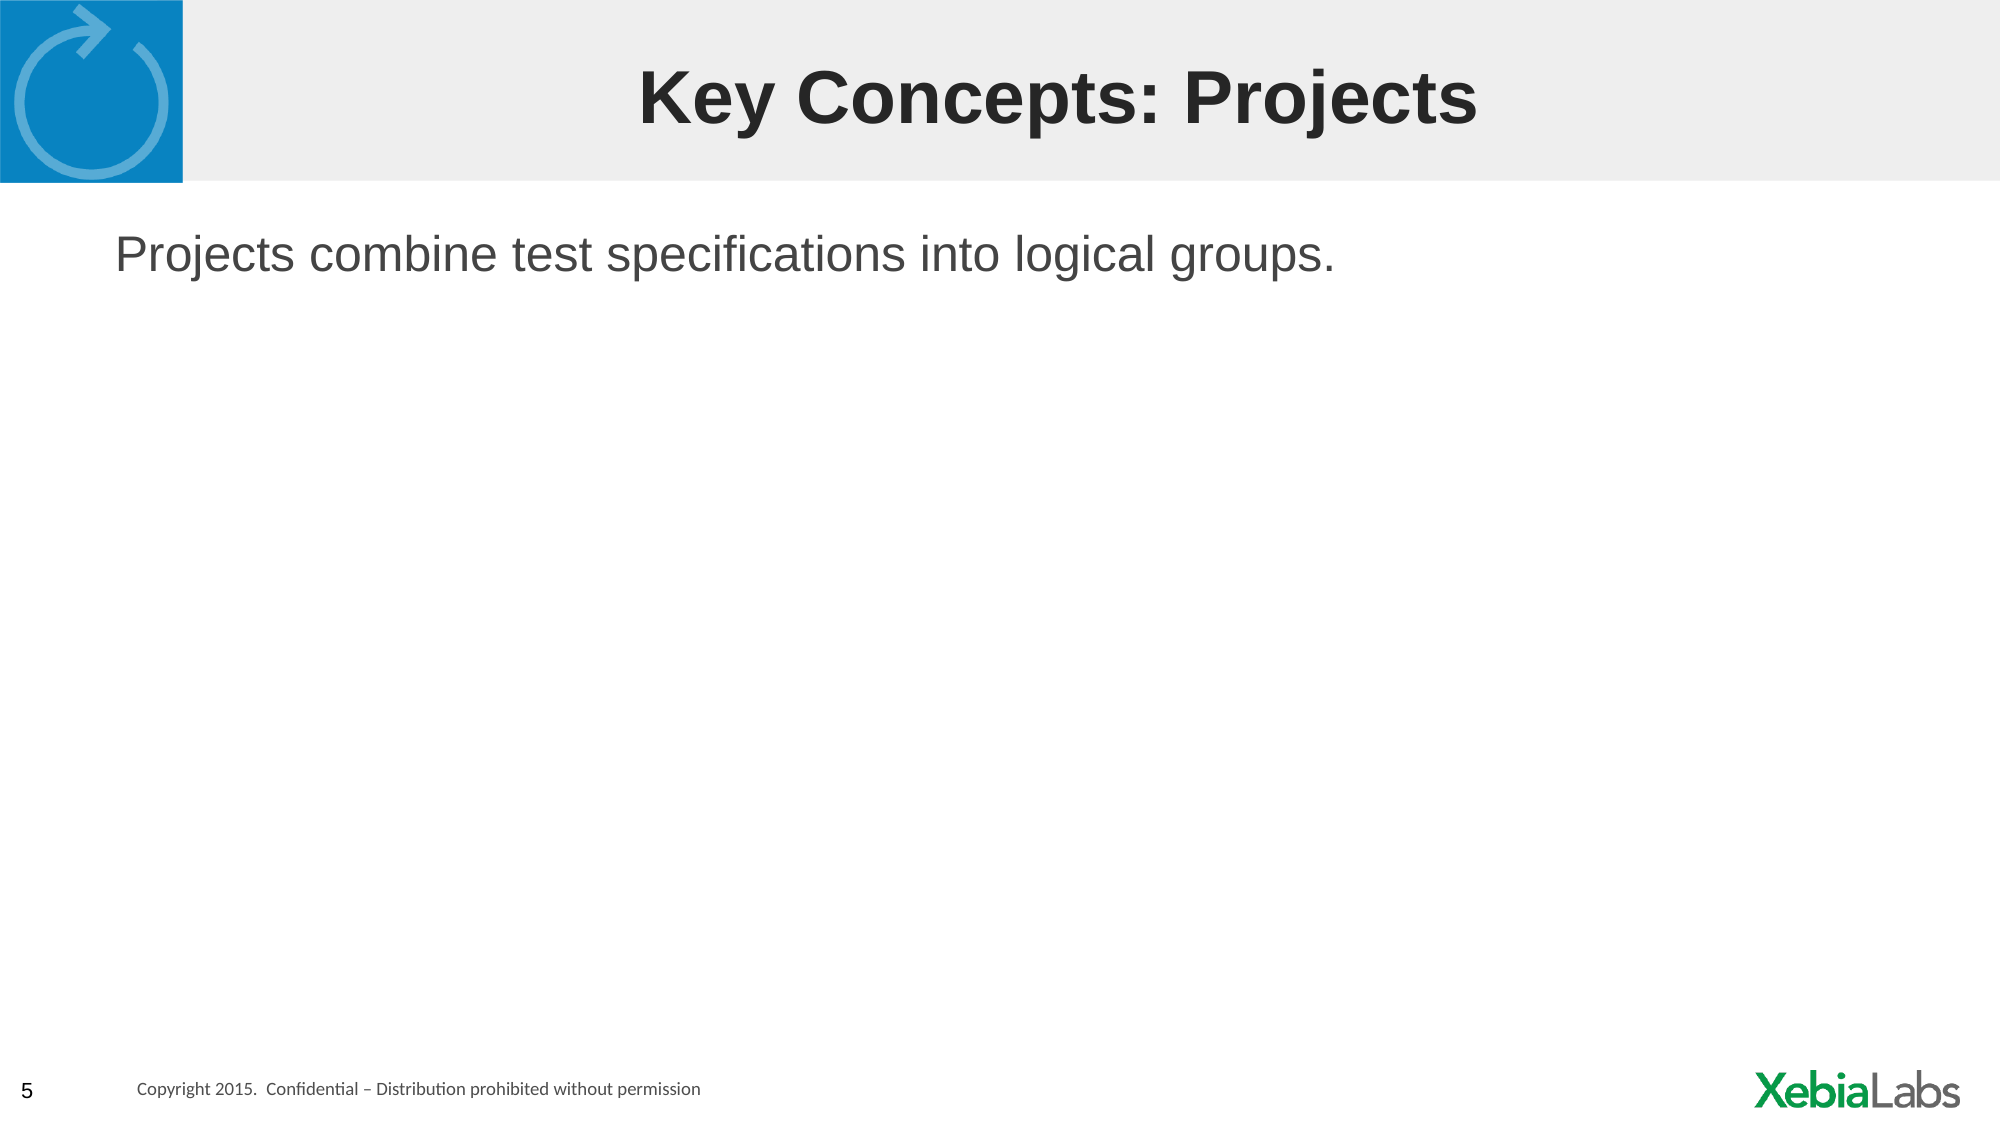

# Key Concepts: Projects
Projects combine test specifications into logical groups.